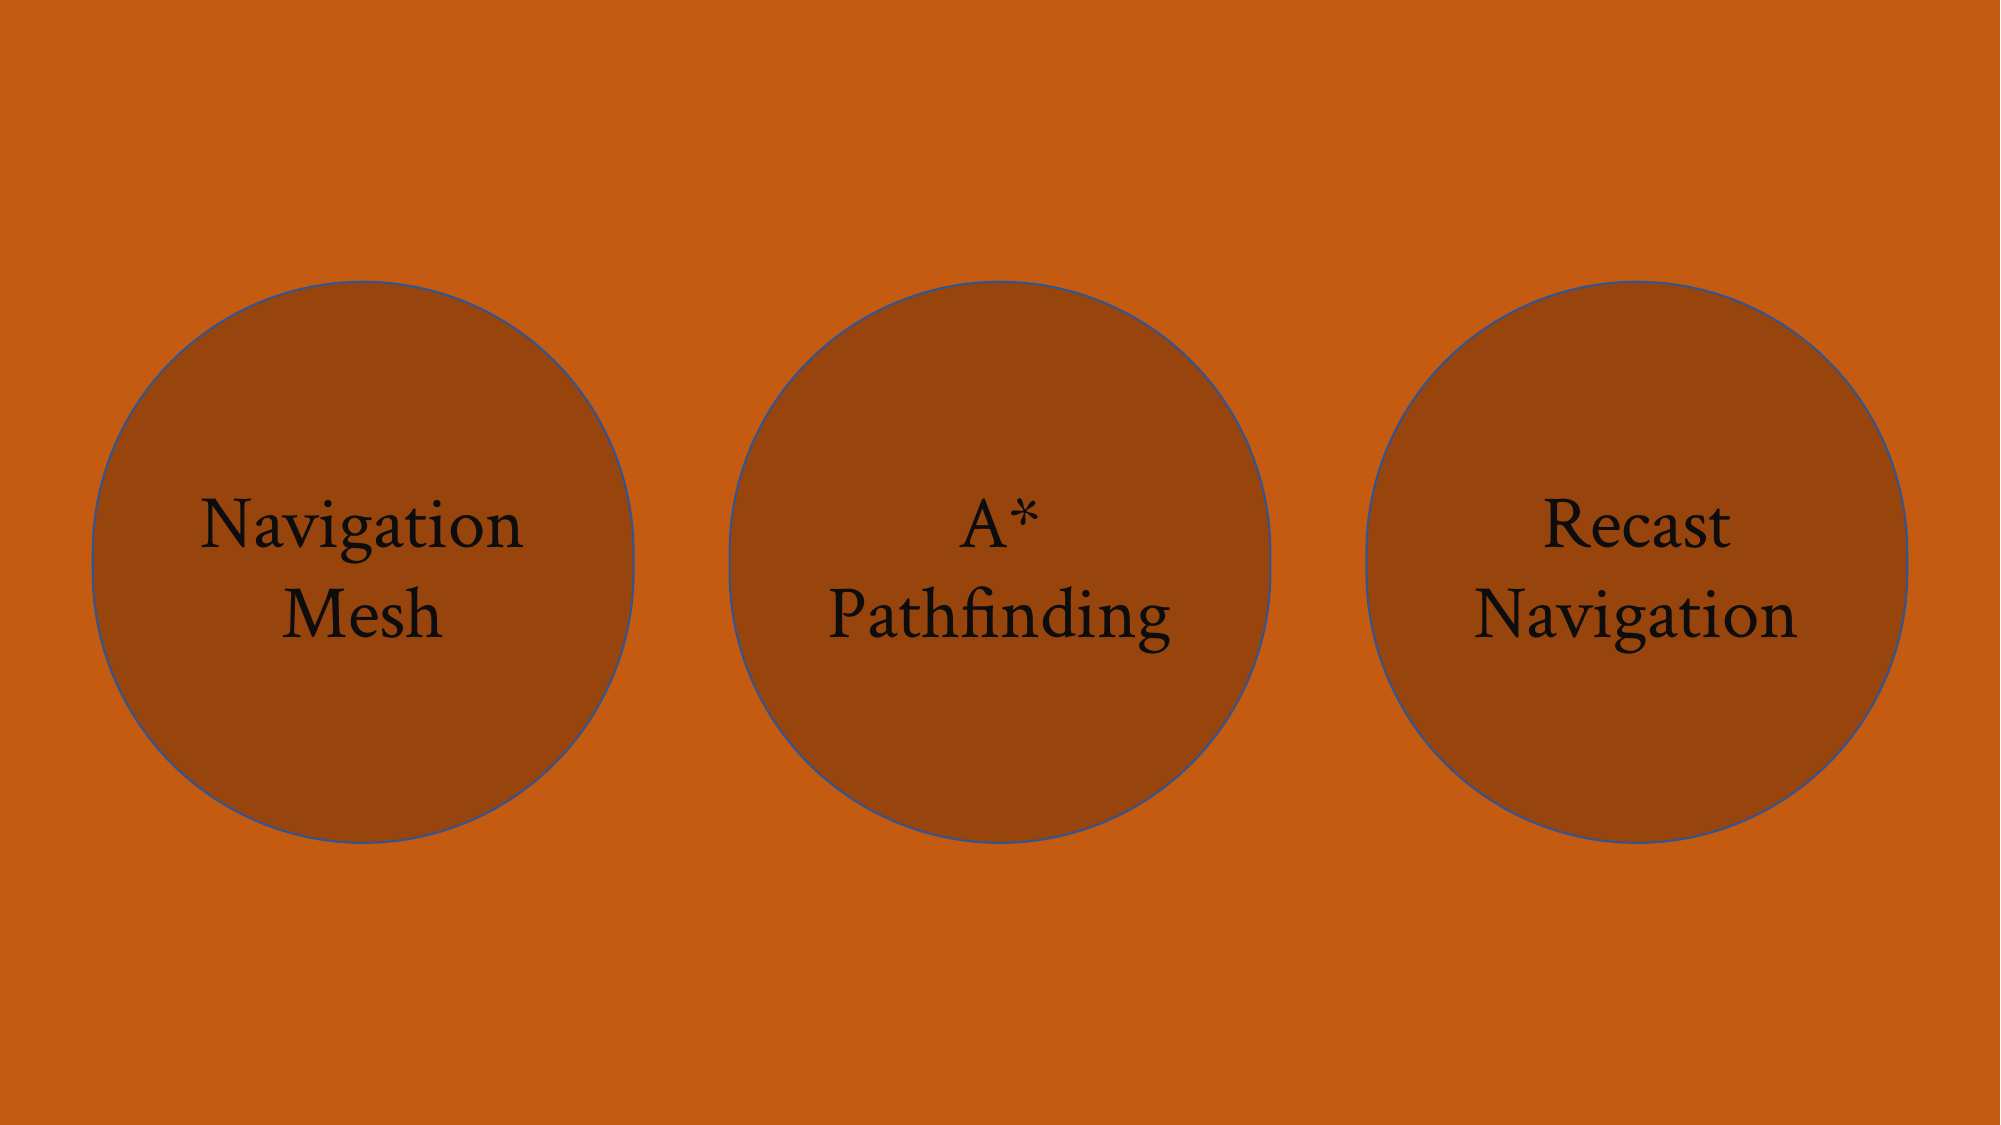

Introduction

Navigation Mesh
A* Pathfinding
Recast Navigation

Pathfinding is the process of finding a path between two points
Unity has a built-in NavMesh system, but there are also other pathfinding libraries and assets available
In this presentation, we'll explore some of these alternative pathfinding methods